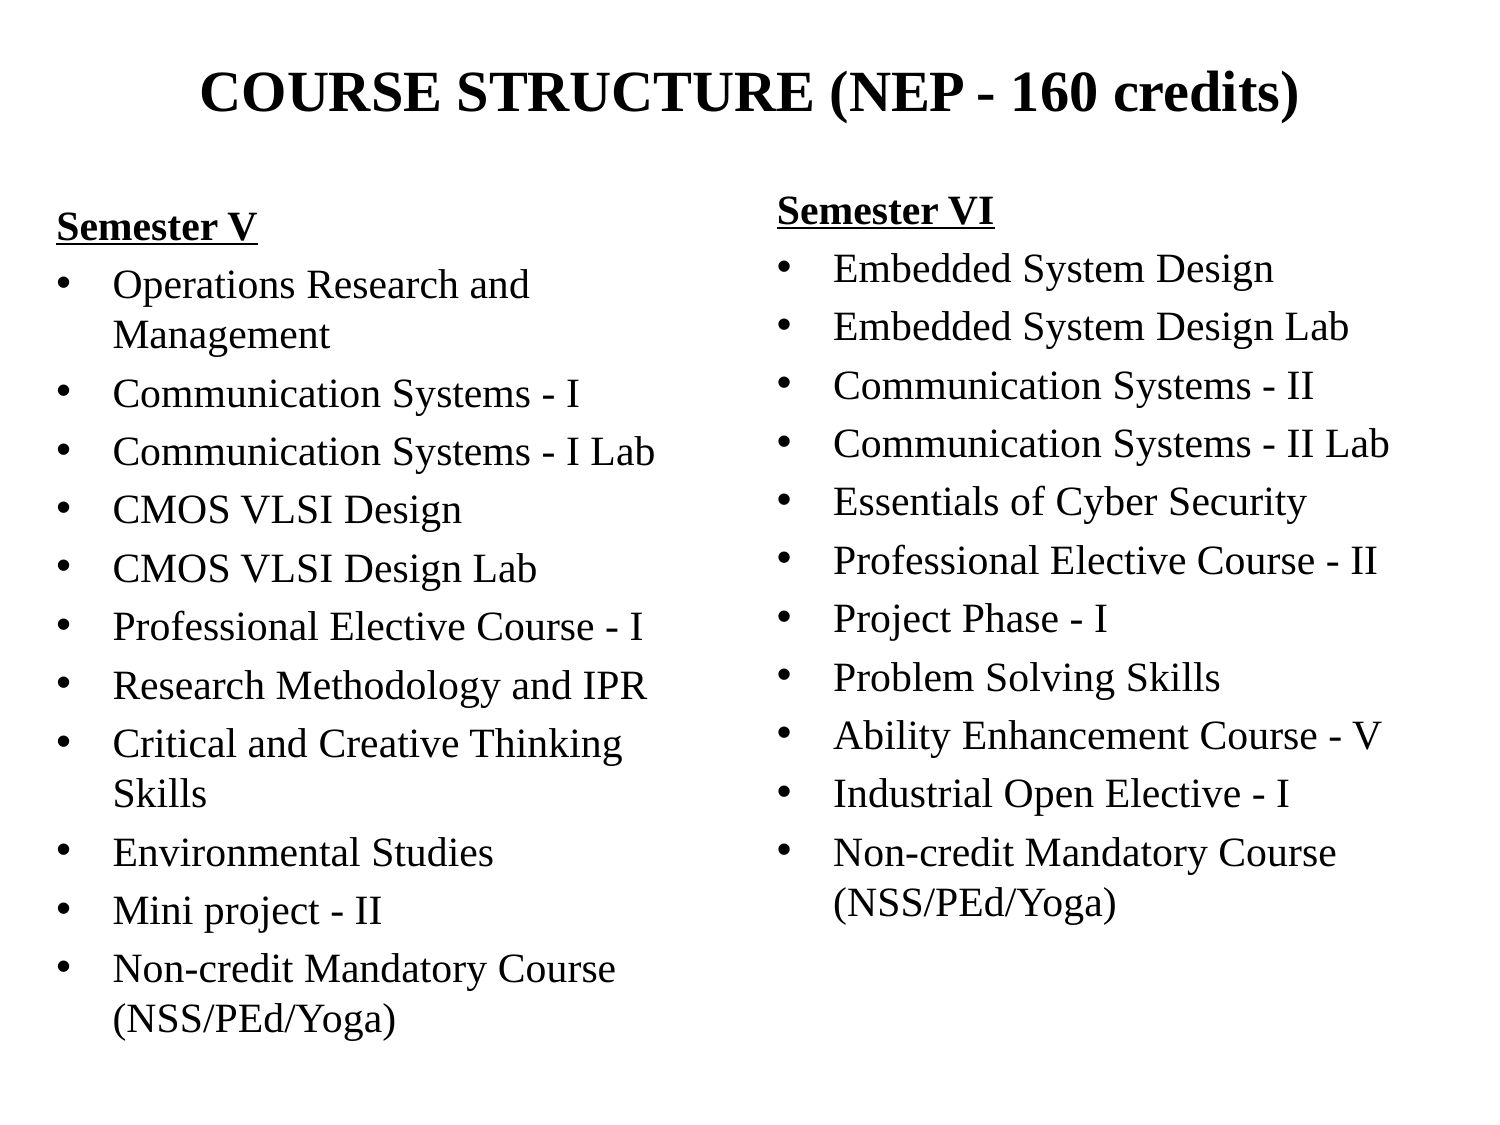

# COURSE STRUCTURE (NEP - 160 credits)
Semester VI
Embedded System Design
Embedded System Design Lab
Communication Systems - II
Communication Systems - II Lab
Essentials of Cyber Security
Professional Elective Course - II
Project Phase - I
Problem Solving Skills
Ability Enhancement Course - V
Industrial Open Elective - I
Non-credit Mandatory Course (NSS/PEd/Yoga)
Semester V
Operations Research and Management
Communication Systems - I
Communication Systems - I Lab
CMOS VLSI Design
CMOS VLSI Design Lab
Professional Elective Course - I
Research Methodology and IPR
Critical and Creative Thinking Skills
Environmental Studies
Mini project - II
Non-credit Mandatory Course (NSS/PEd/Yoga)